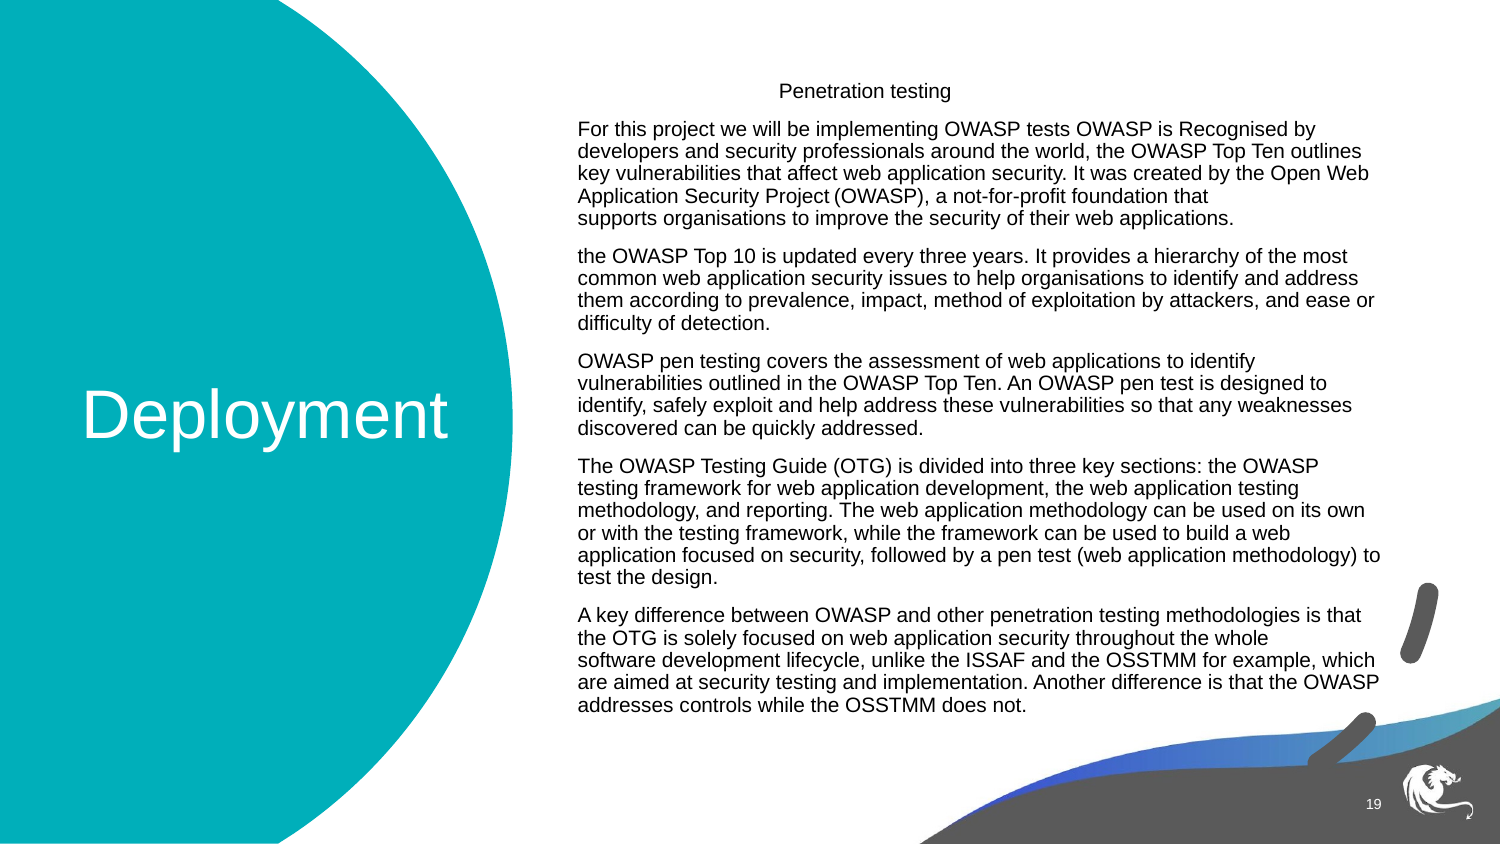

Penetration testing
For this project we will be implementing OWASP tests OWASP is Recognised by developers and security professionals around the world, the OWASP Top Ten outlines key vulnerabilities that affect web application security. It was created by the Open Web Application Security Project (OWASP), a not-for-profit foundation that supports organisations to improve the security of their web applications.
the OWASP Top 10 is updated every three years. It provides a hierarchy of the most common web application security issues to help organisations to identify and address them according to prevalence, impact, method of exploitation by attackers, and ease or difficulty of detection.
OWASP pen testing covers the assessment of web applications to identify vulnerabilities outlined in the OWASP Top Ten. An OWASP pen test is designed to identify, safely exploit and help address these vulnerabilities so that any weaknesses discovered can be quickly addressed.
The OWASP Testing Guide (OTG) is divided into three key sections: the OWASP testing framework for web application development, the web application testing methodology, and reporting. The web application methodology can be used on its own or with the testing framework, while the framework can be used to build a web application focused on security, followed by a pen test (web application methodology) to test the design.
A key difference between OWASP and other penetration testing methodologies is that the OTG is solely focused on web application security throughout the whole software development lifecycle, unlike the ISSAF and the OSSTMM for example, which are aimed at security testing and implementation. Another difference is that the OWASP addresses controls while the OSSTMM does not.

# Deployment

19